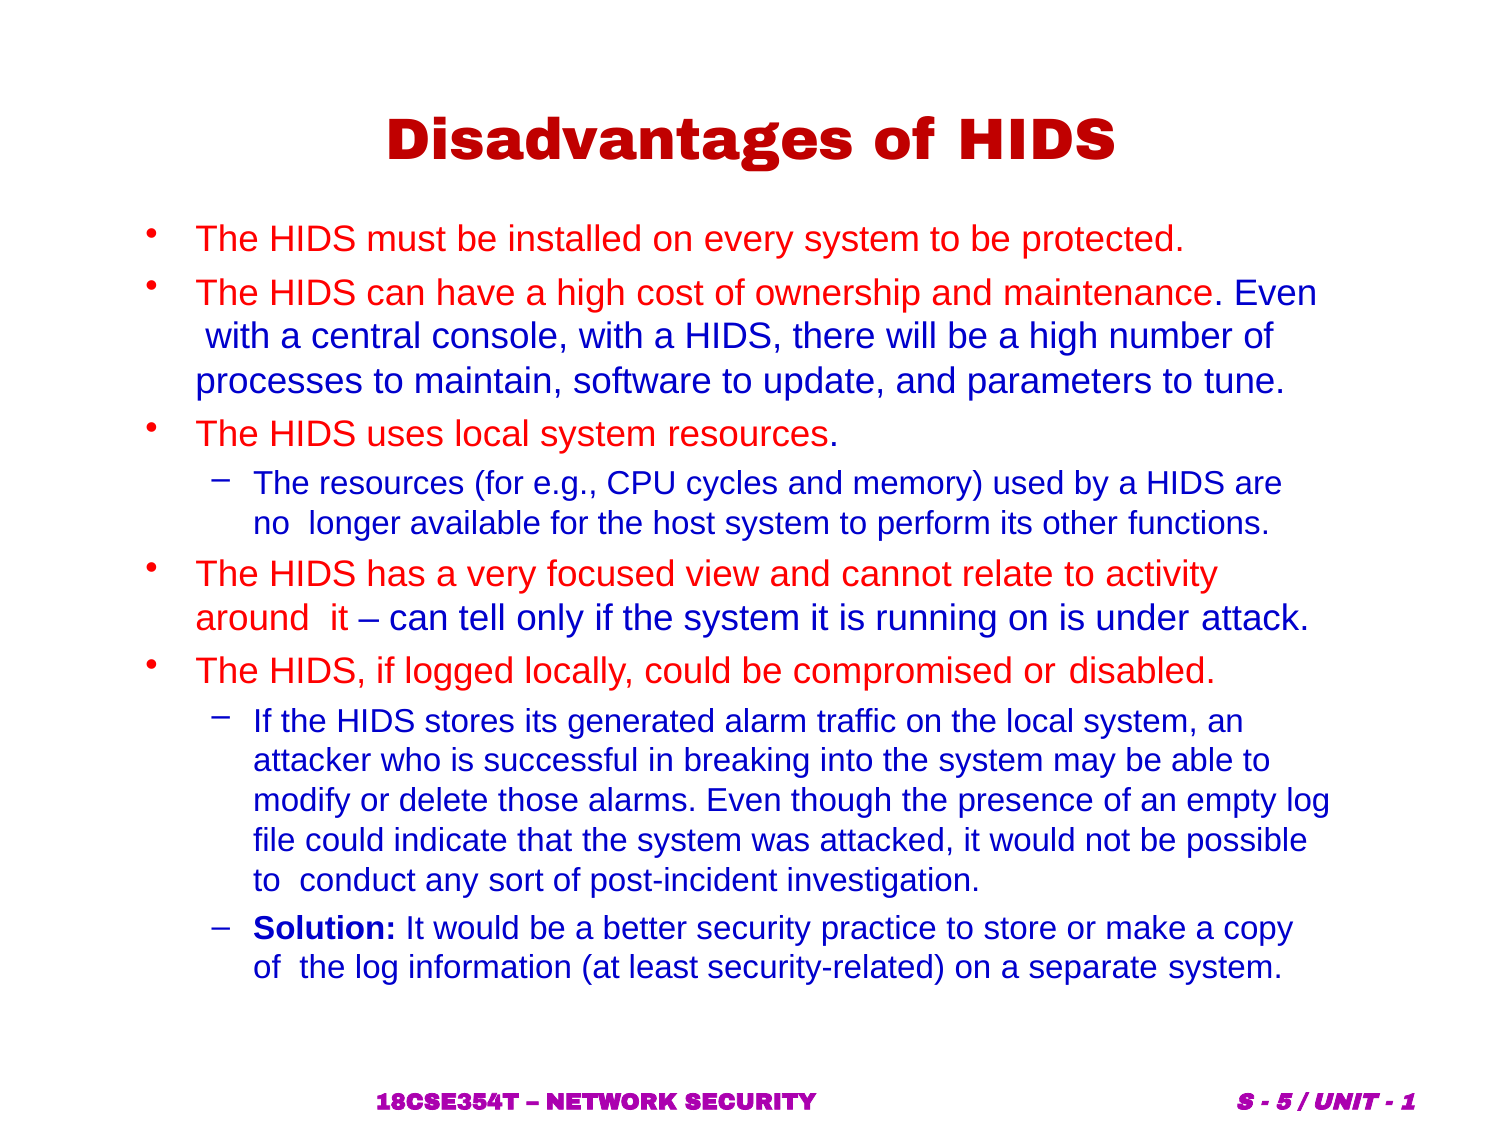

# Disadvantages of HIDS
The HIDS must be installed on every system to be protected.
The HIDS can have a high cost of ownership and maintenance. Even  with a central console, with a HIDS, there will be a high number of  processes to maintain, software to update, and parameters to tune.
The HIDS uses local system resources.
The resources (for e.g., CPU cycles and memory) used by a HIDS are no  longer available for the host system to perform its other functions.
The HIDS has a very focused view and cannot relate to activity around  it – can tell only if the system it is running on is under attack.
The HIDS, if logged locally, could be compromised or disabled.
If the HIDS stores its generated alarm traffic on the local system, an  attacker who is successful in breaking into the system may be able to  modify or delete those alarms. Even though the presence of an empty log  file could indicate that the system was attacked, it would not be possible to  conduct any sort of post-incident investigation.
Solution: It would be a better security practice to store or make a copy of  the log information (at least security-related) on a separate system.
                                18CSE354T – NETWORK SECURITY                                                      S - 5 / UNIT - 1